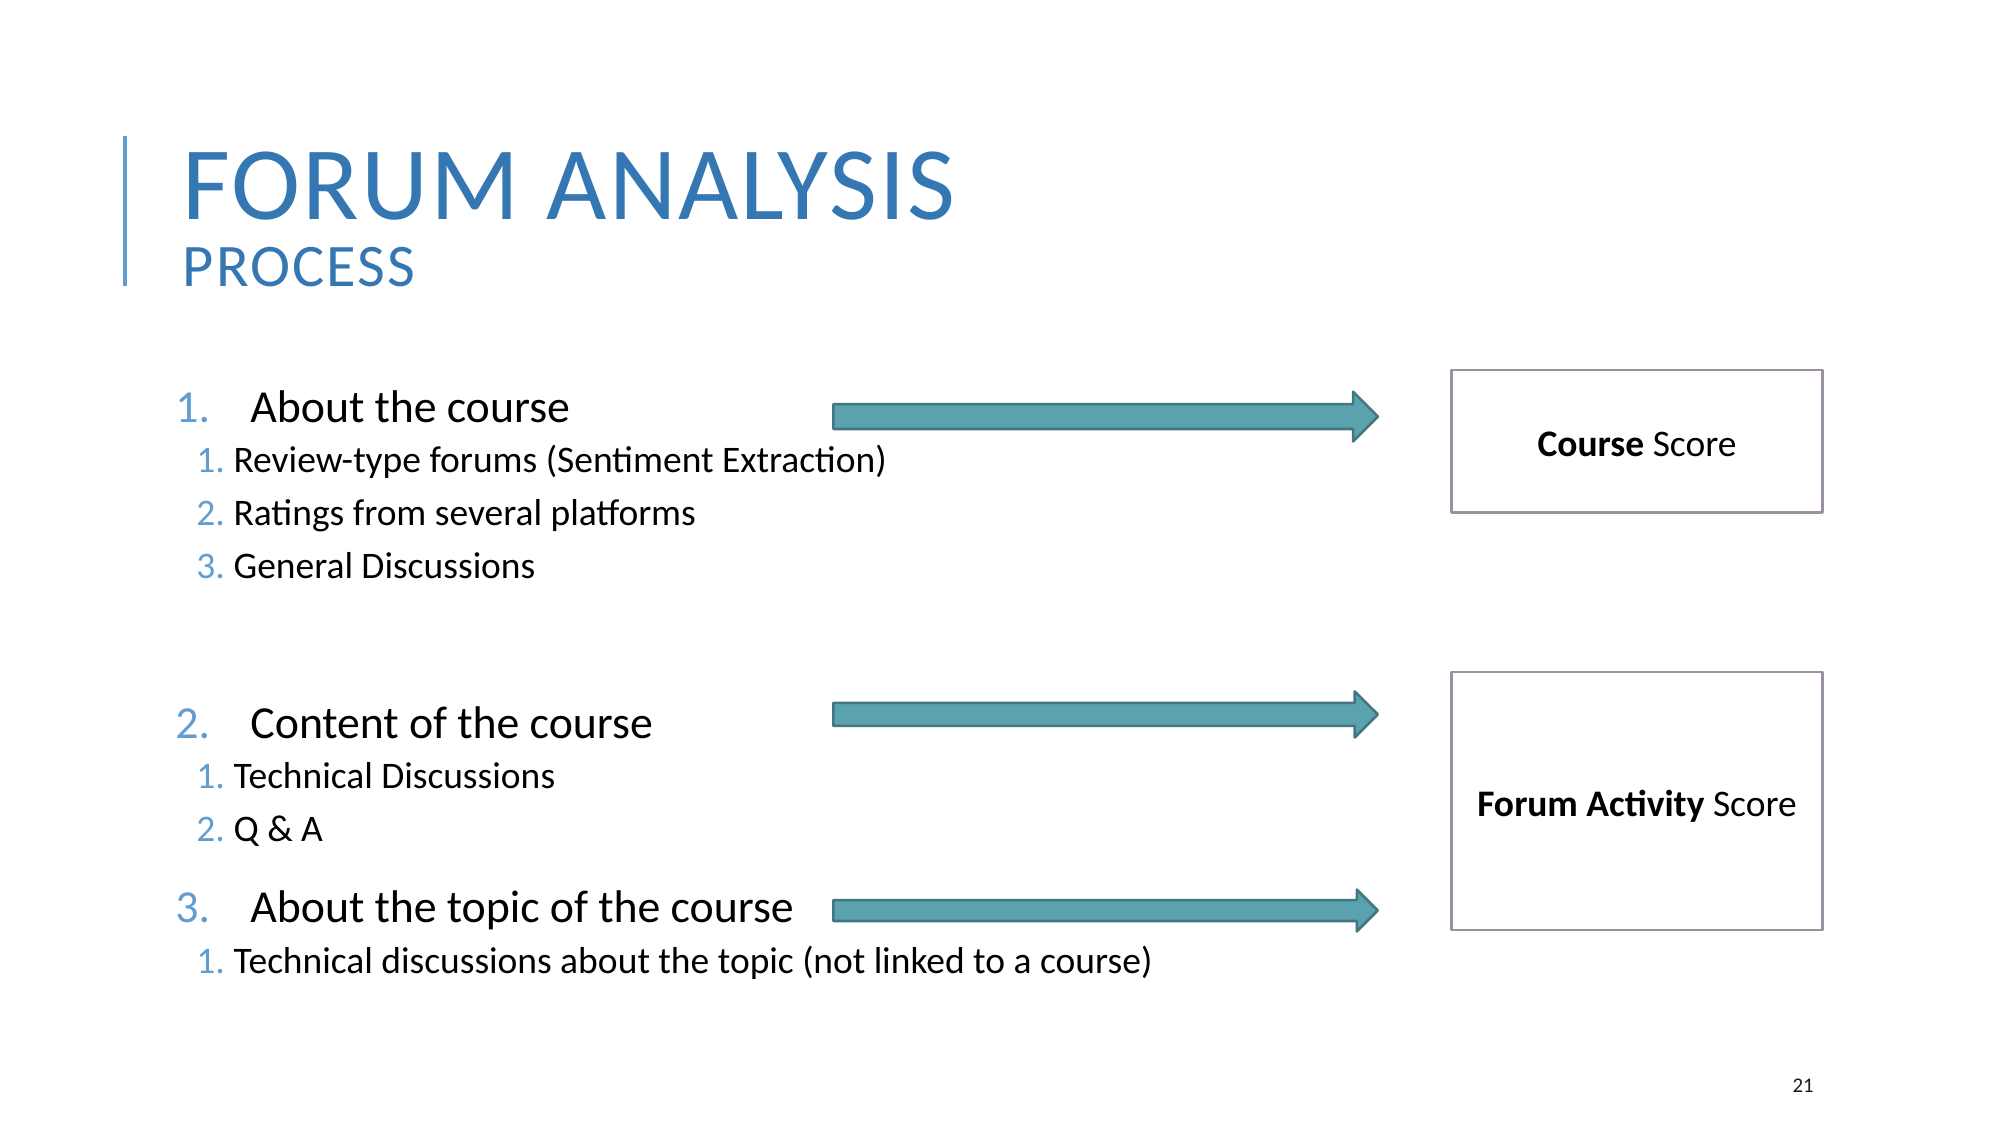

# Forum Analysis Process
Course Score
About the course
 Review-type forums (Sentiment Extraction)
 Ratings from several platforms
 General Discussions

Content of the course
 Technical Discussions
 Q & A
About the topic of the course
 Technical discussions about the topic (not linked to a course)

Forum Activity Score

21